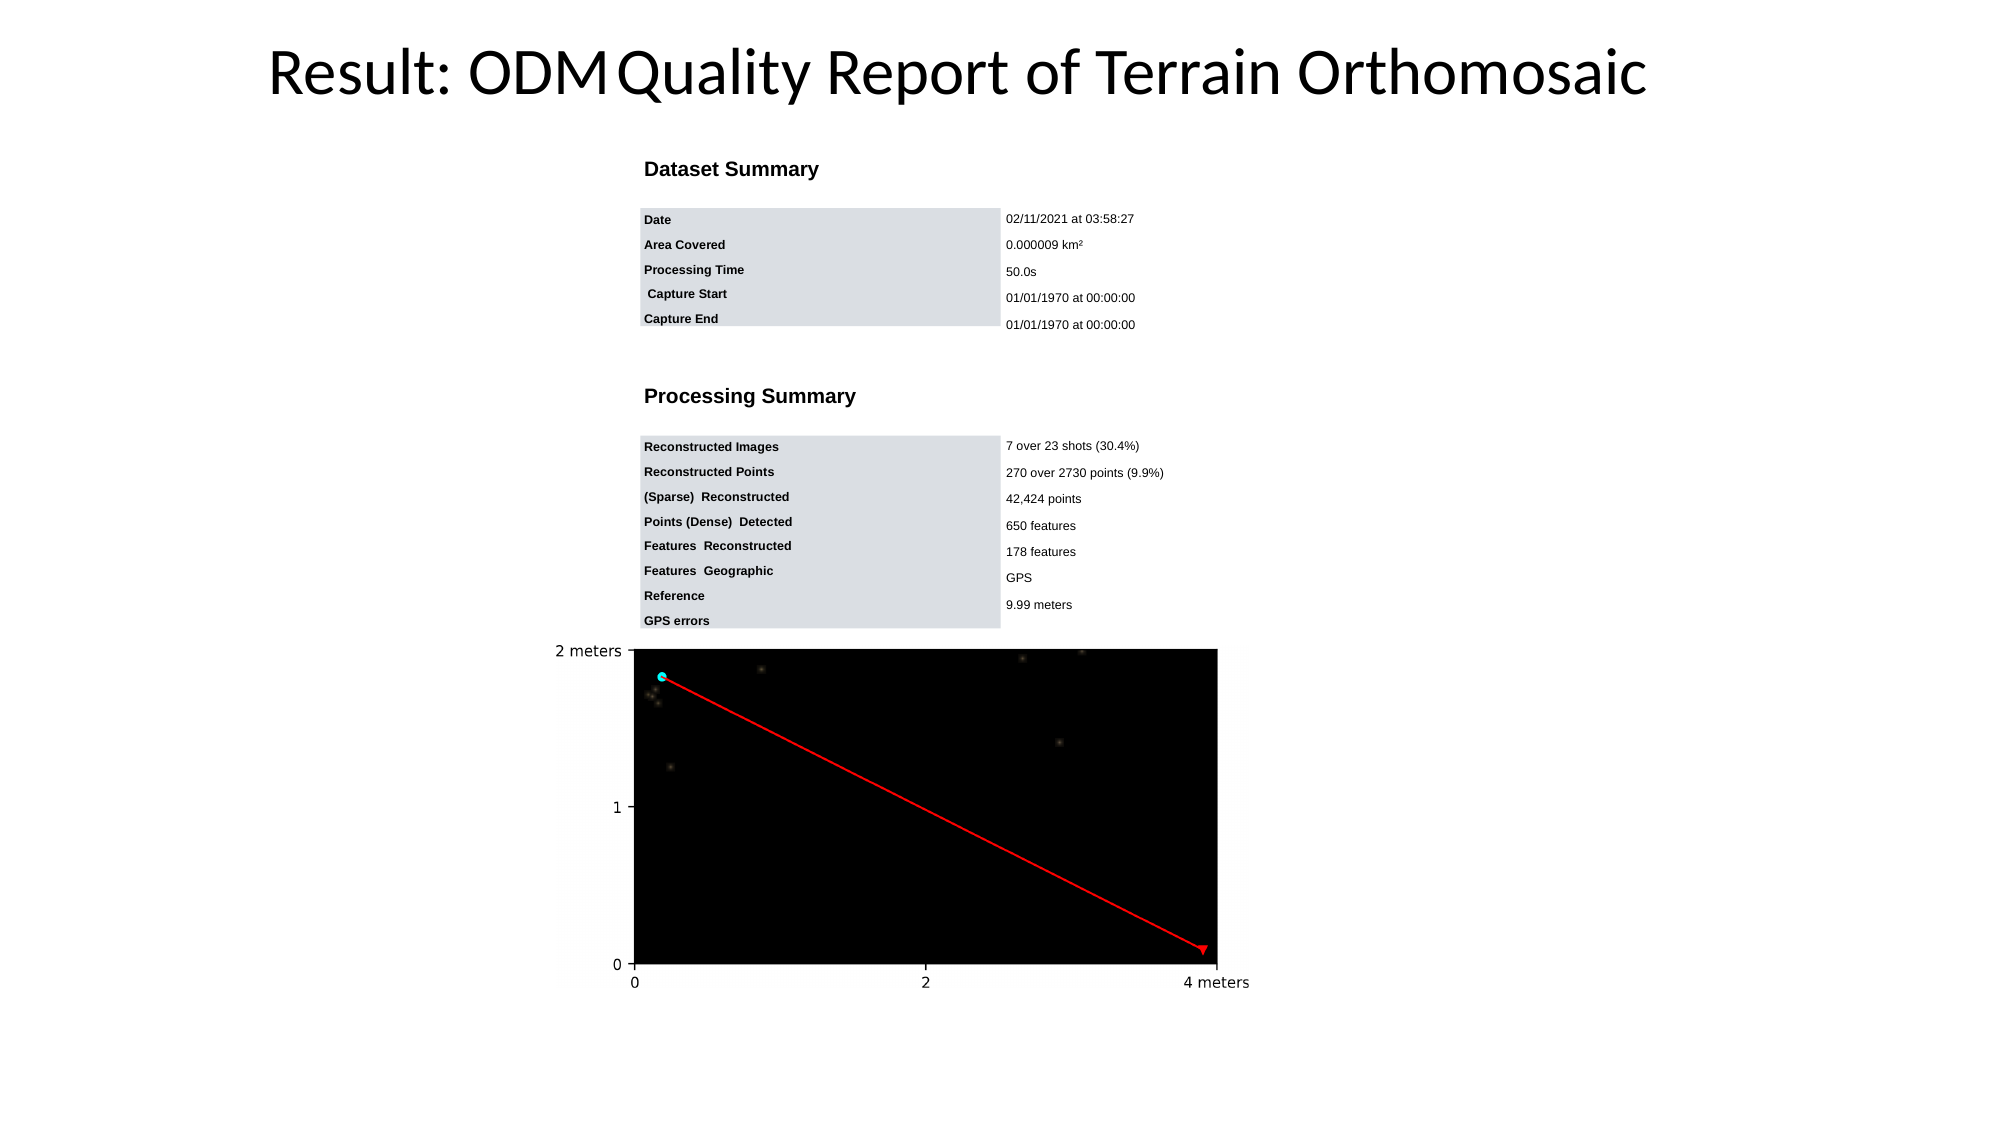

Result: ODM Quality Report of Terrain Orthomosaic
Dataset Summary
| 02/11/2021 at 03:58:27 |
| --- |
| 0.000009 km² |
| 50.0s |
| 01/01/1970 at 00:00:00 |
| 01/01/1970 at 00:00:00 |
Date
Area Covered  Processing Time  Capture Start  Capture End
Processing Summary
Reconstructed Images
Reconstructed Points (Sparse)  Reconstructed Points (Dense)  Detected Features  Reconstructed Features  Geographic Reference
GPS errors
| 7 over 23 shots (30.4%) |
| --- |
| 270 over 2730 points (9.9%) |
| 42,424 points |
| 650 features |
| 178 features |
| GPS |
| 9.99 meters |